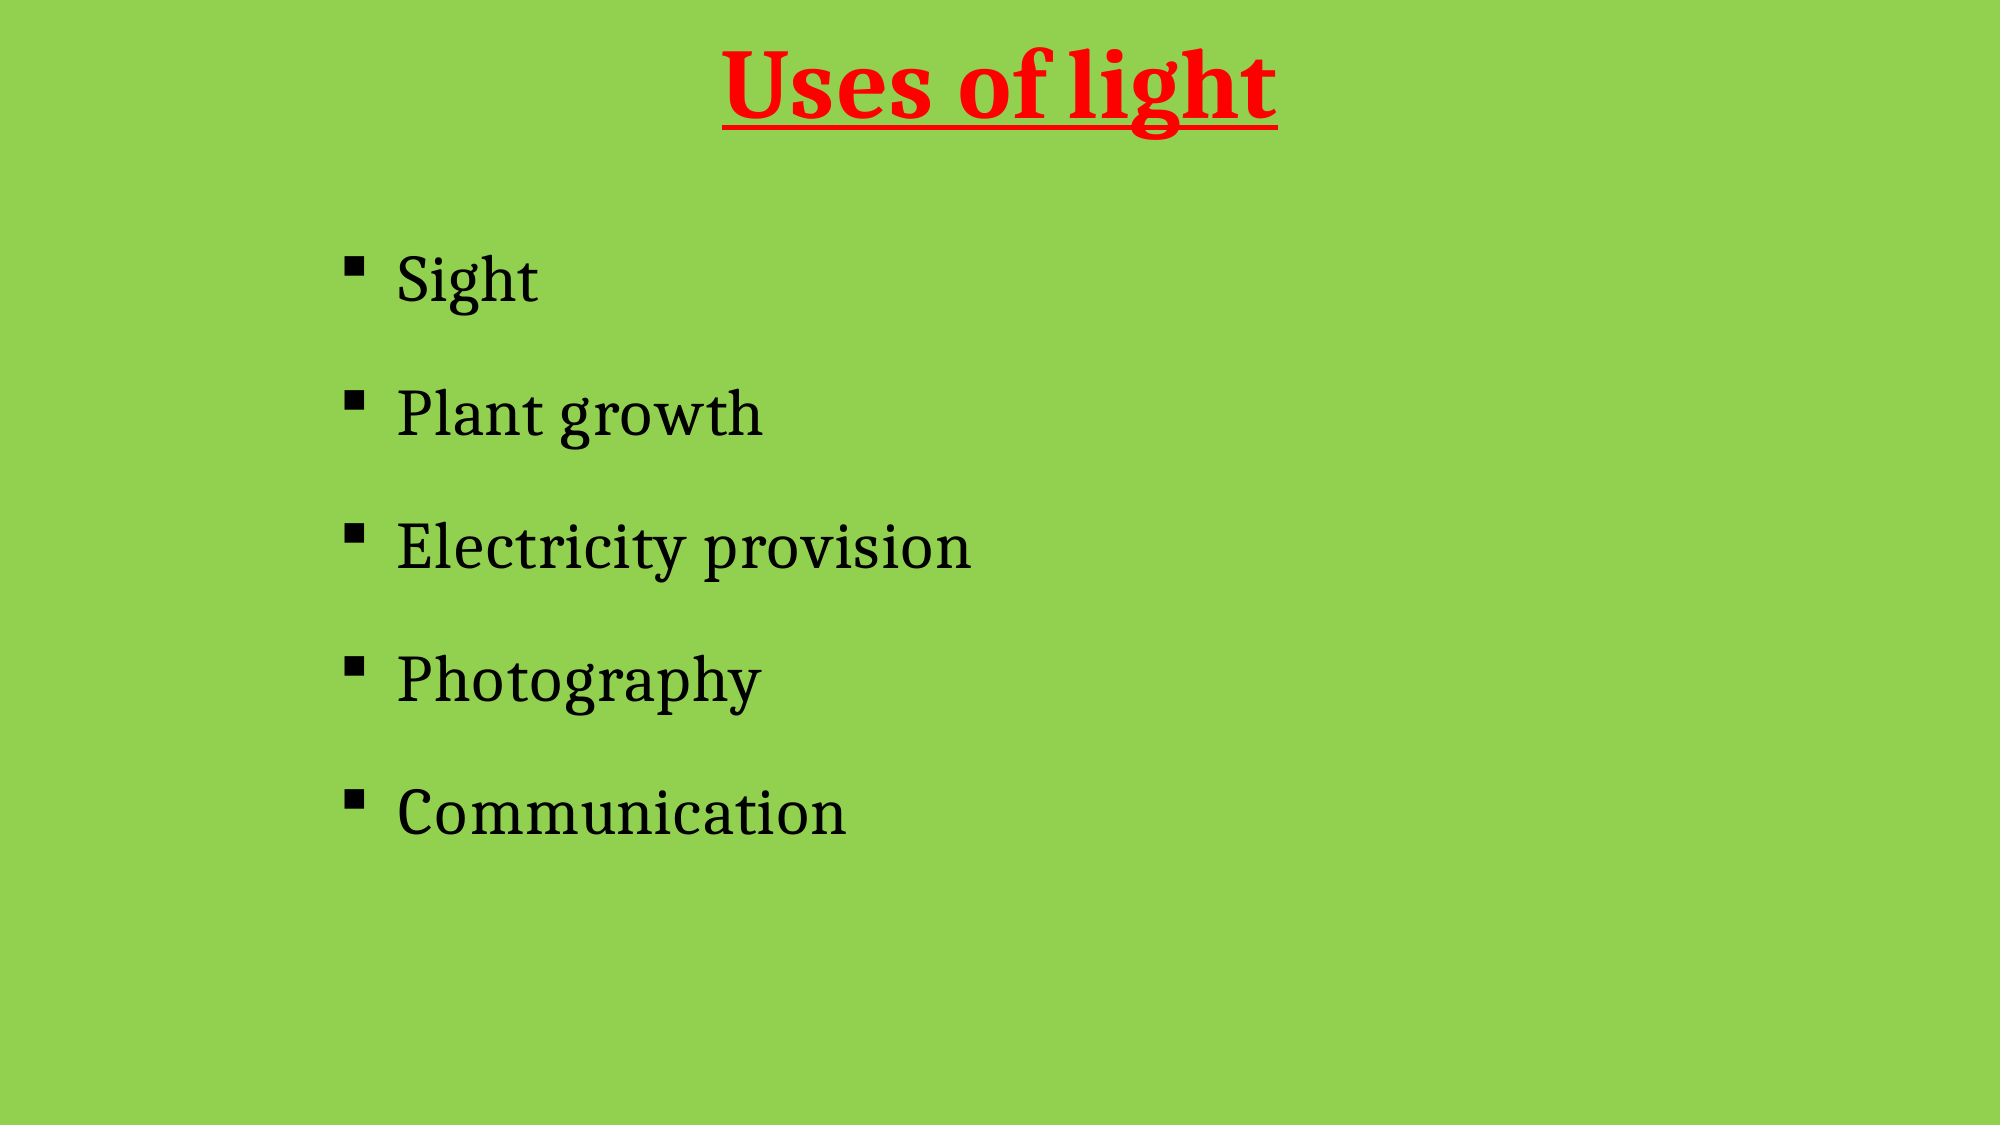

# Uses of light
Sight
Plant growth
Electricity provision
Photography
Communication